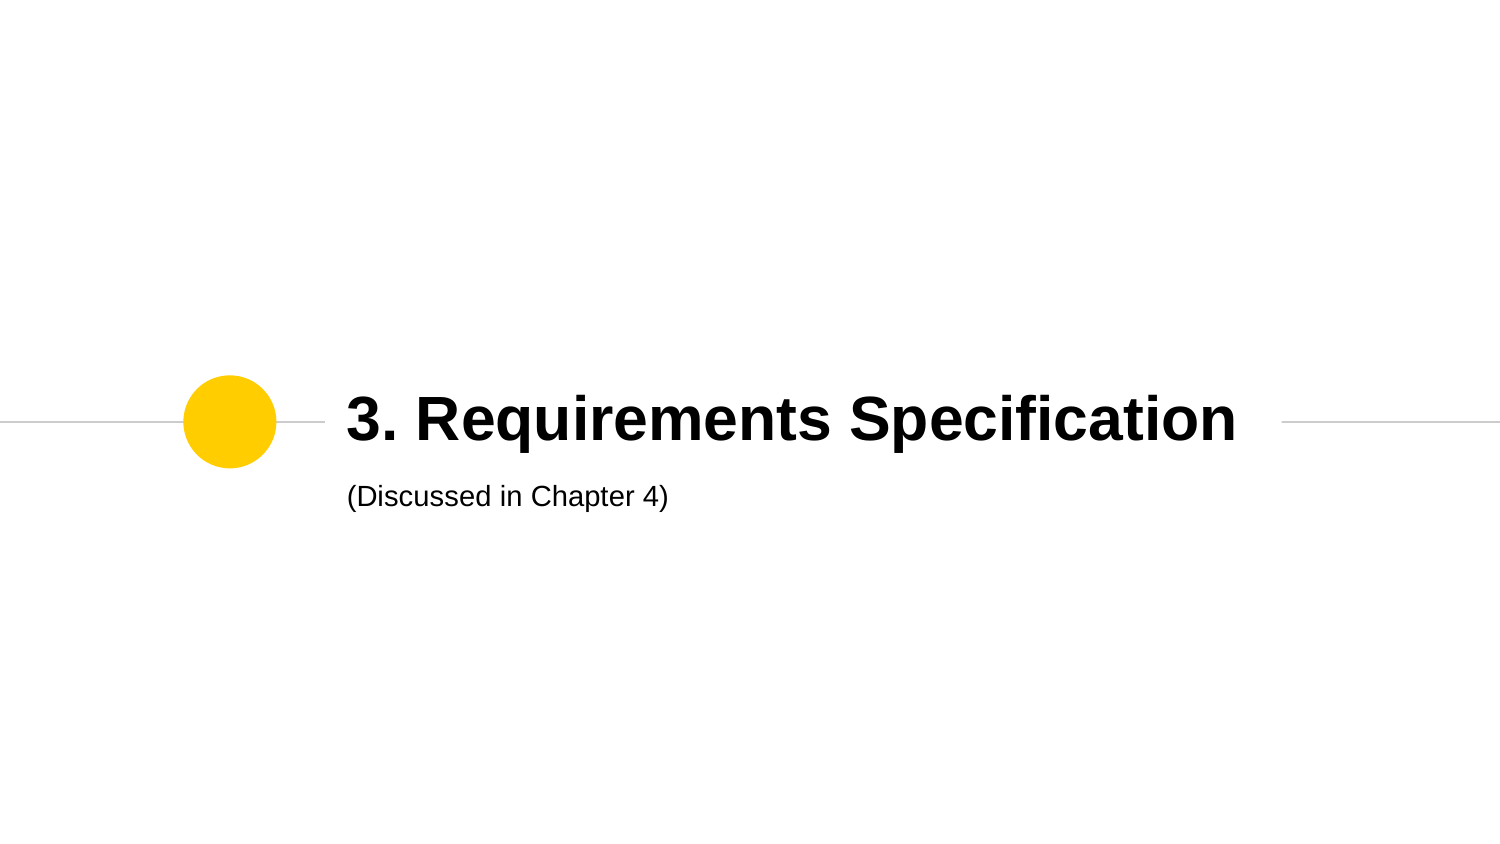

# 3. Requirements Specification
(Discussed in Chapter 4)